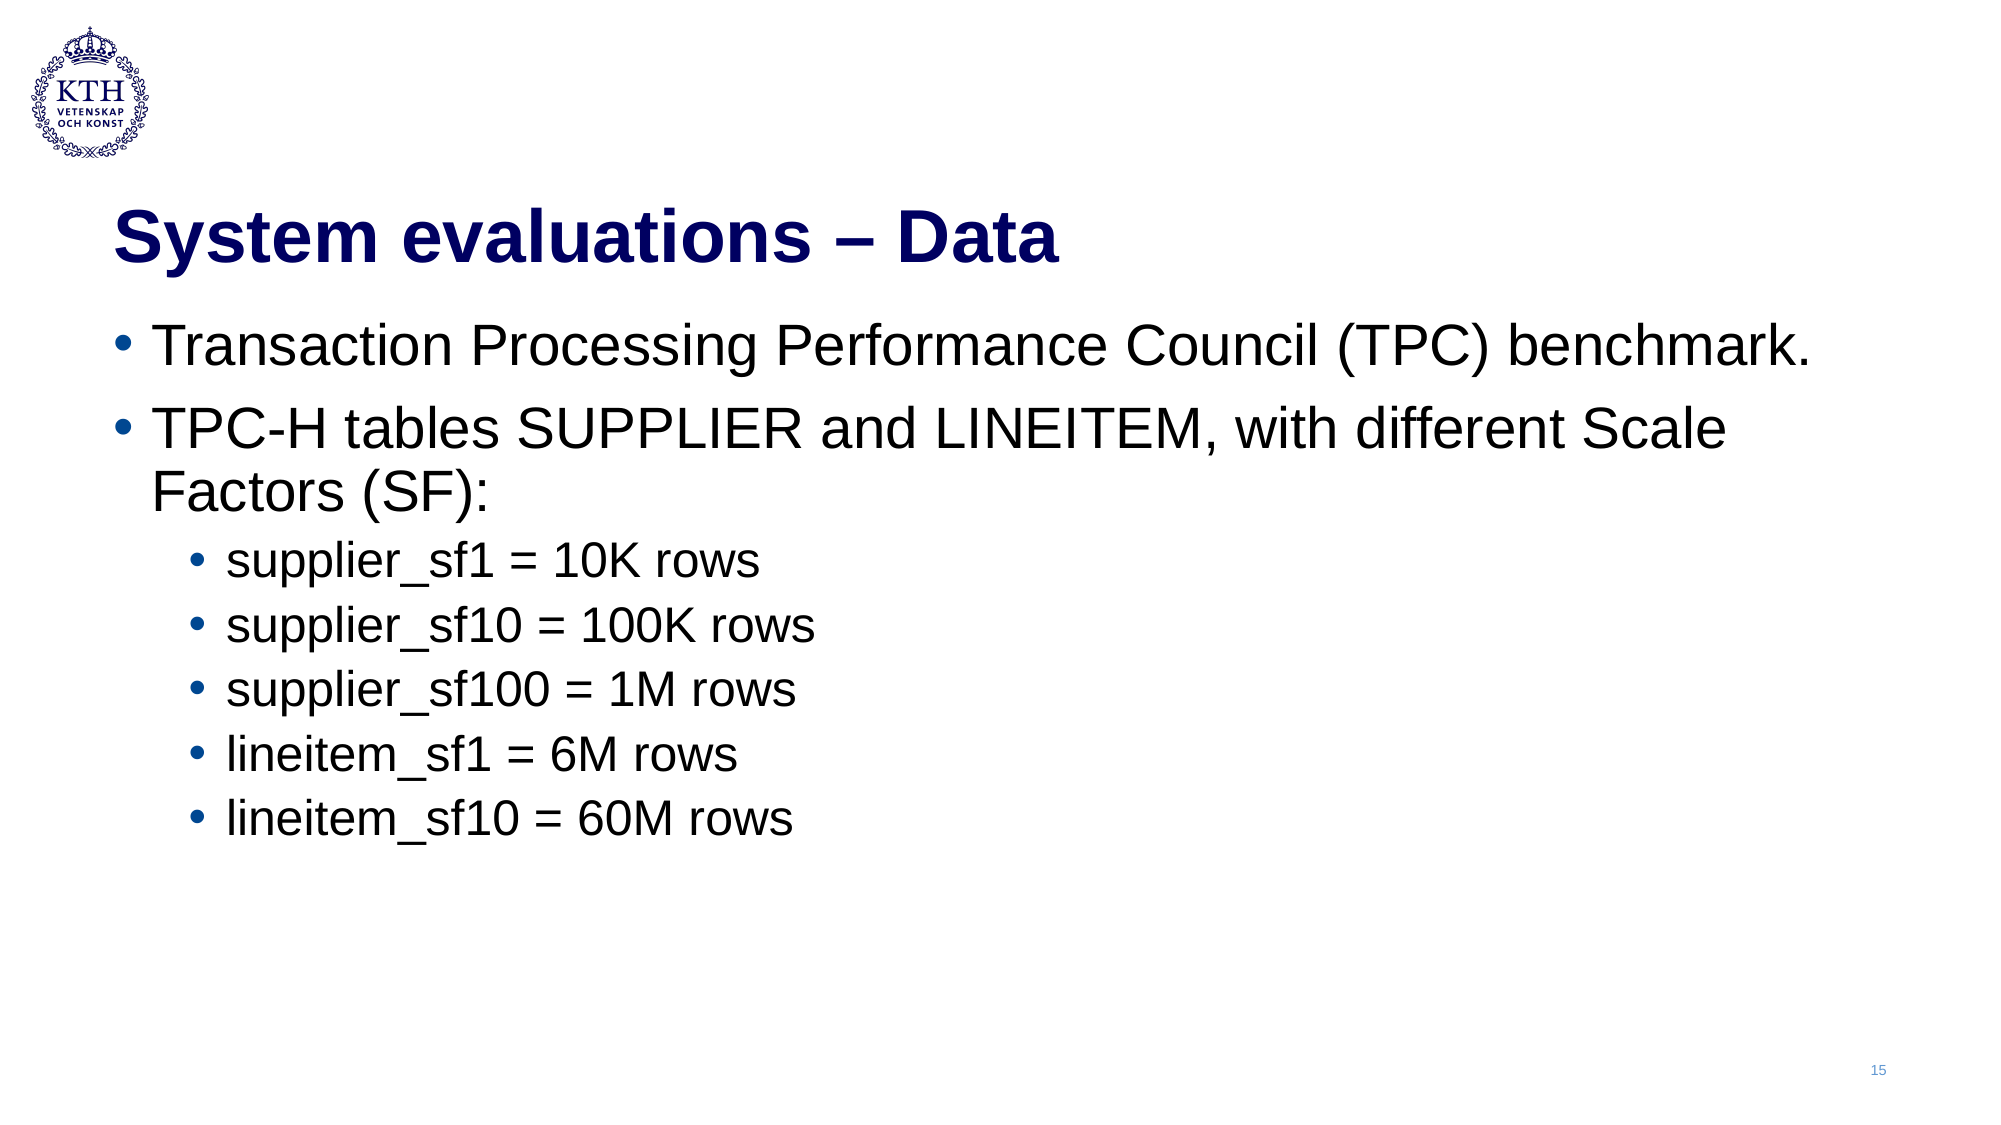

# System evaluations – Data
Transaction Processing Performance Council (TPC) benchmark.
TPC-H tables SUPPLIER and LINEITEM, with different Scale Factors (SF):
supplier_sf1 = 10K rows
supplier_sf10 = 100K rows
supplier_sf100 = 1M rows
lineitem_sf1 = 6M rows
lineitem_sf10 = 60M rows

15